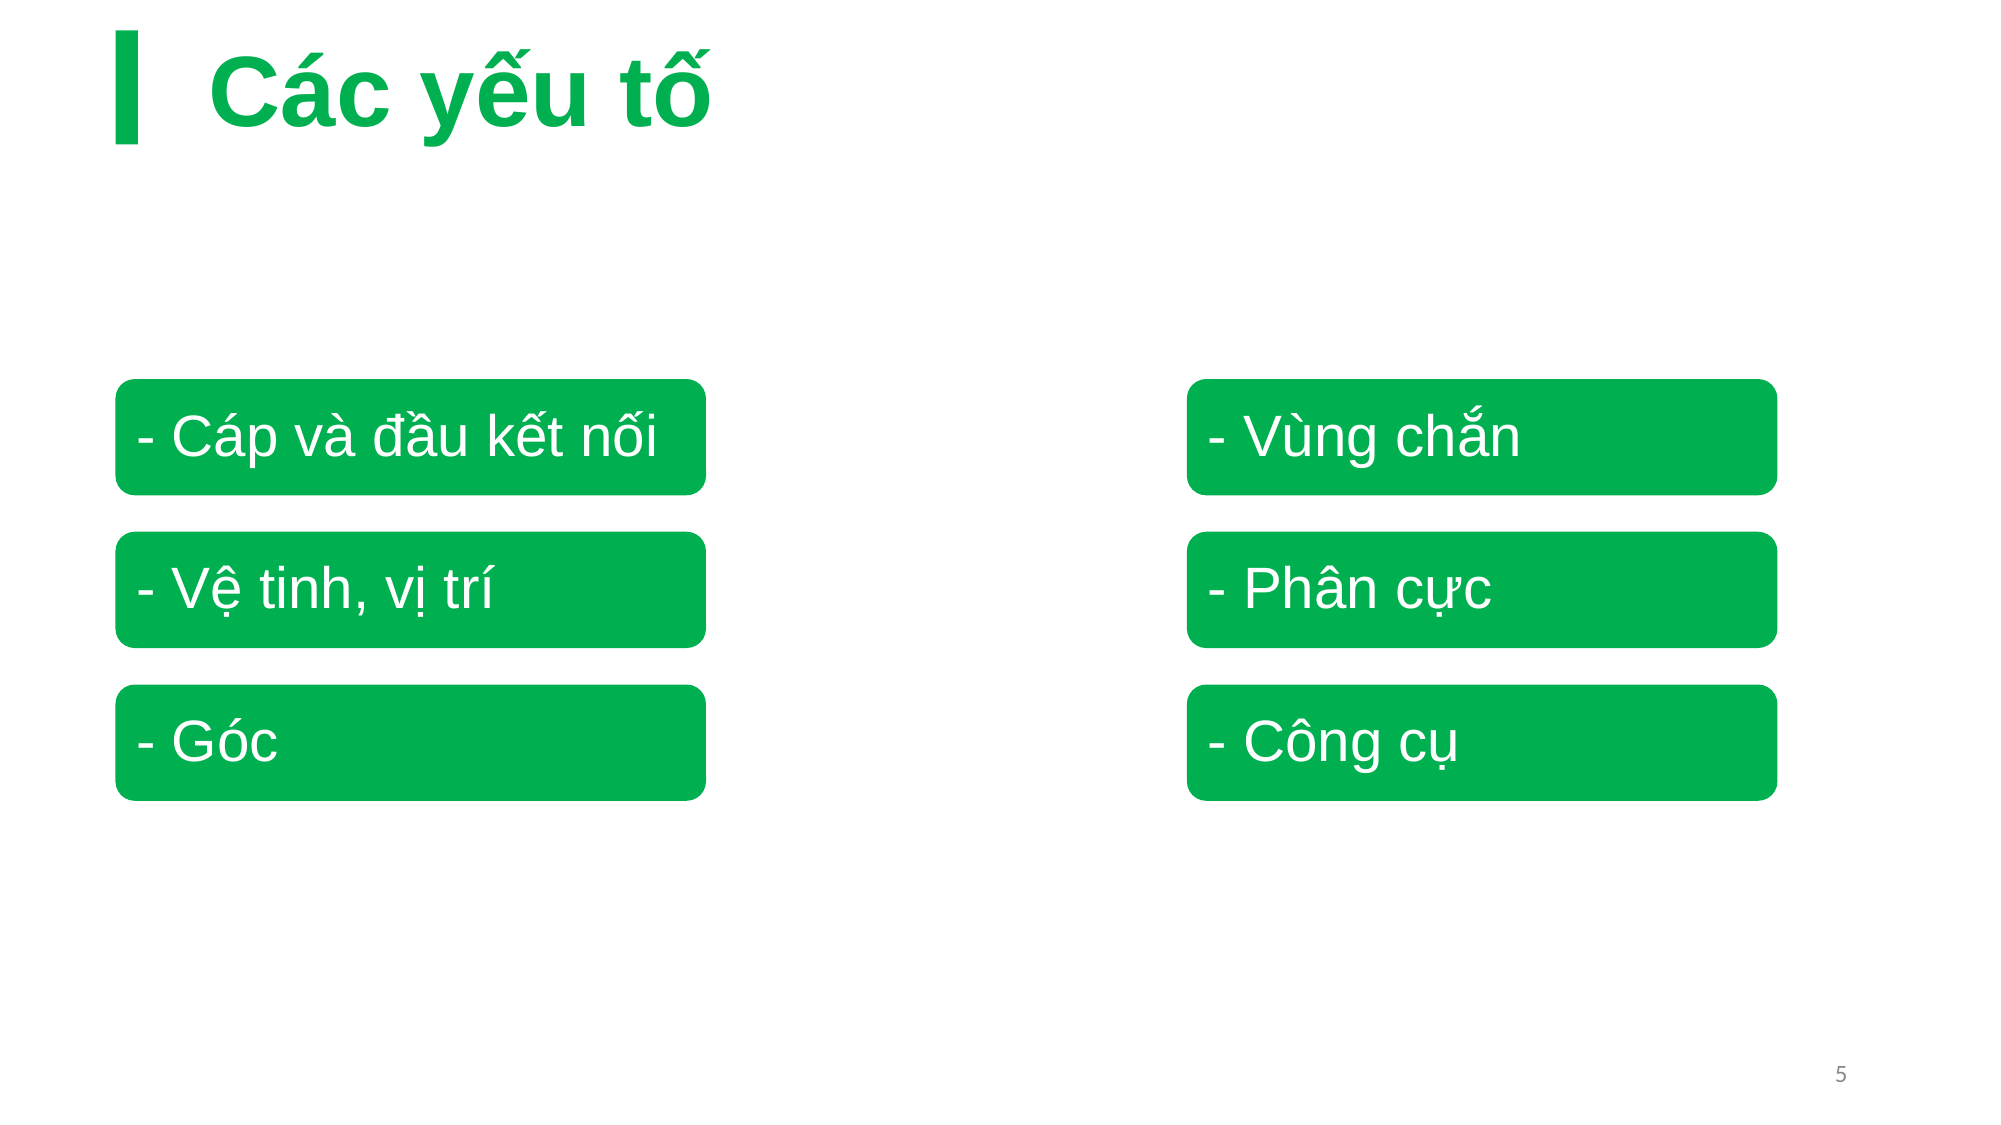

Các yếu tố
- Cáp và đầu kết nối
- Vùng chắn
- Vệ tinh, vị trí
- Phân cực
- Góc
- Công cụ
5